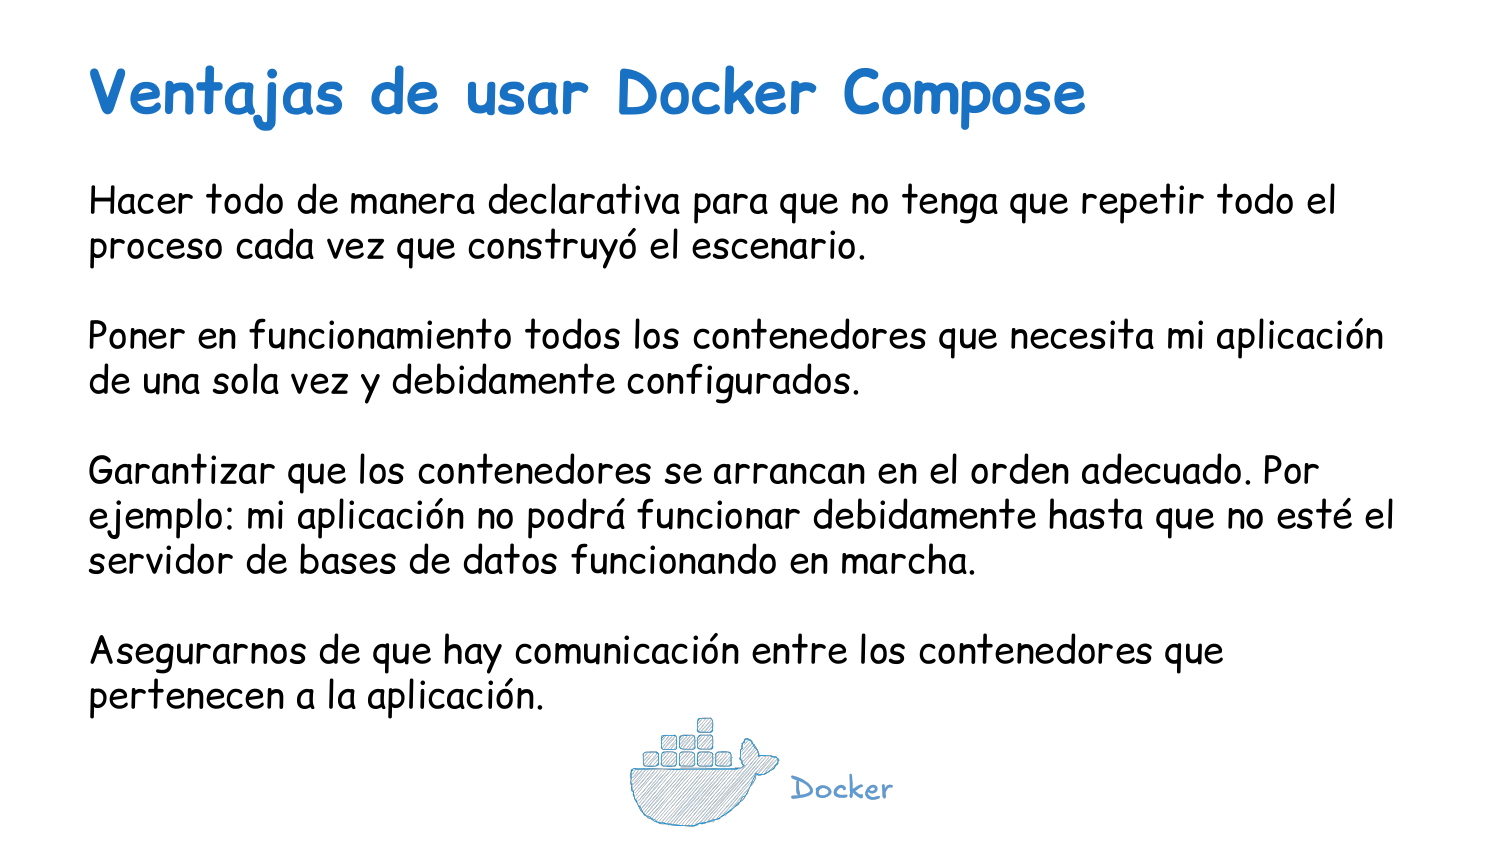

Ventajas de usar Docker Compose

Hacer todo de manera declarativa para que no tenga que repetir todo el proceso cada vez que construyó el escenario.

Poner en funcionamiento todos los contenedores que necesita mi aplicación de una sola vez y debidamente configurados.

Garantizar que los contenedores se arrancan en el orden adecuado. Por ejemplo: mi aplicación no podrá funcionar debidamente hasta que no esté el servidor de bases de datos funcionando en marcha.

Asegurarnos de que hay comunicación entre los contenedores que pertenecen a la aplicación.